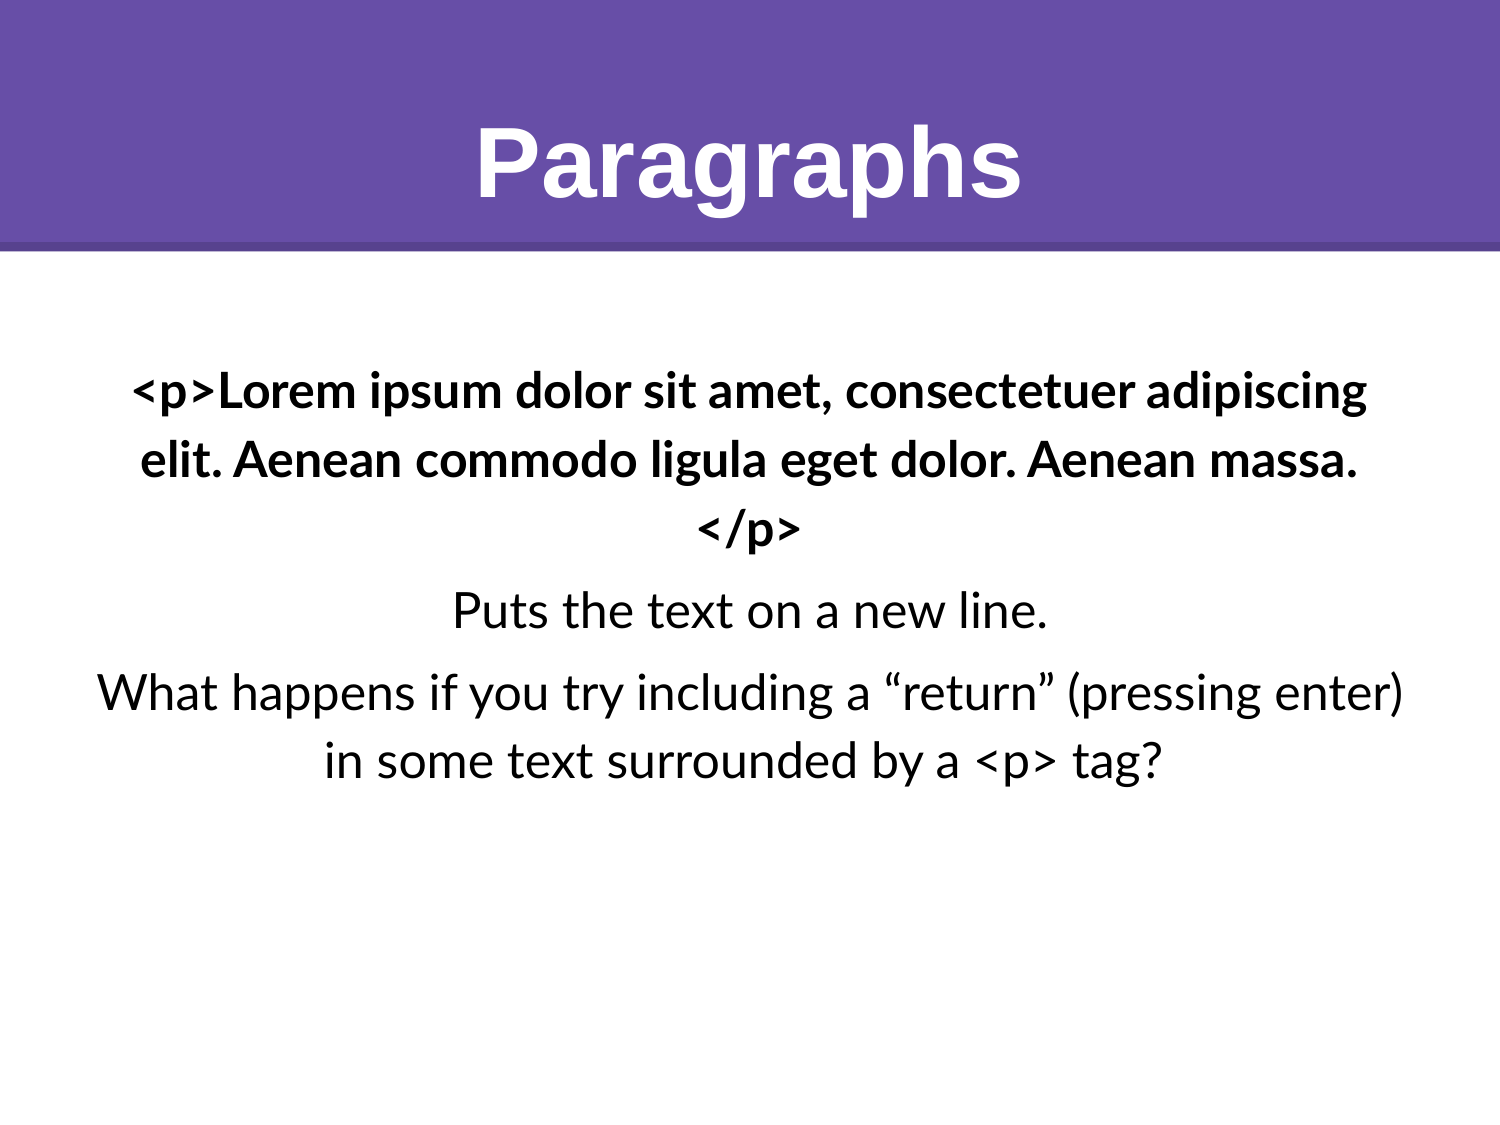

# Paragraphs

<p>Lorem ipsum dolor sit amet, consectetuer adipiscing elit. Aenean commodo ligula eget dolor. Aenean massa. </p>
Puts the text on a new line.
What happens if you try including a “return” (pressing enter) in some text surrounded by a <p> tag?